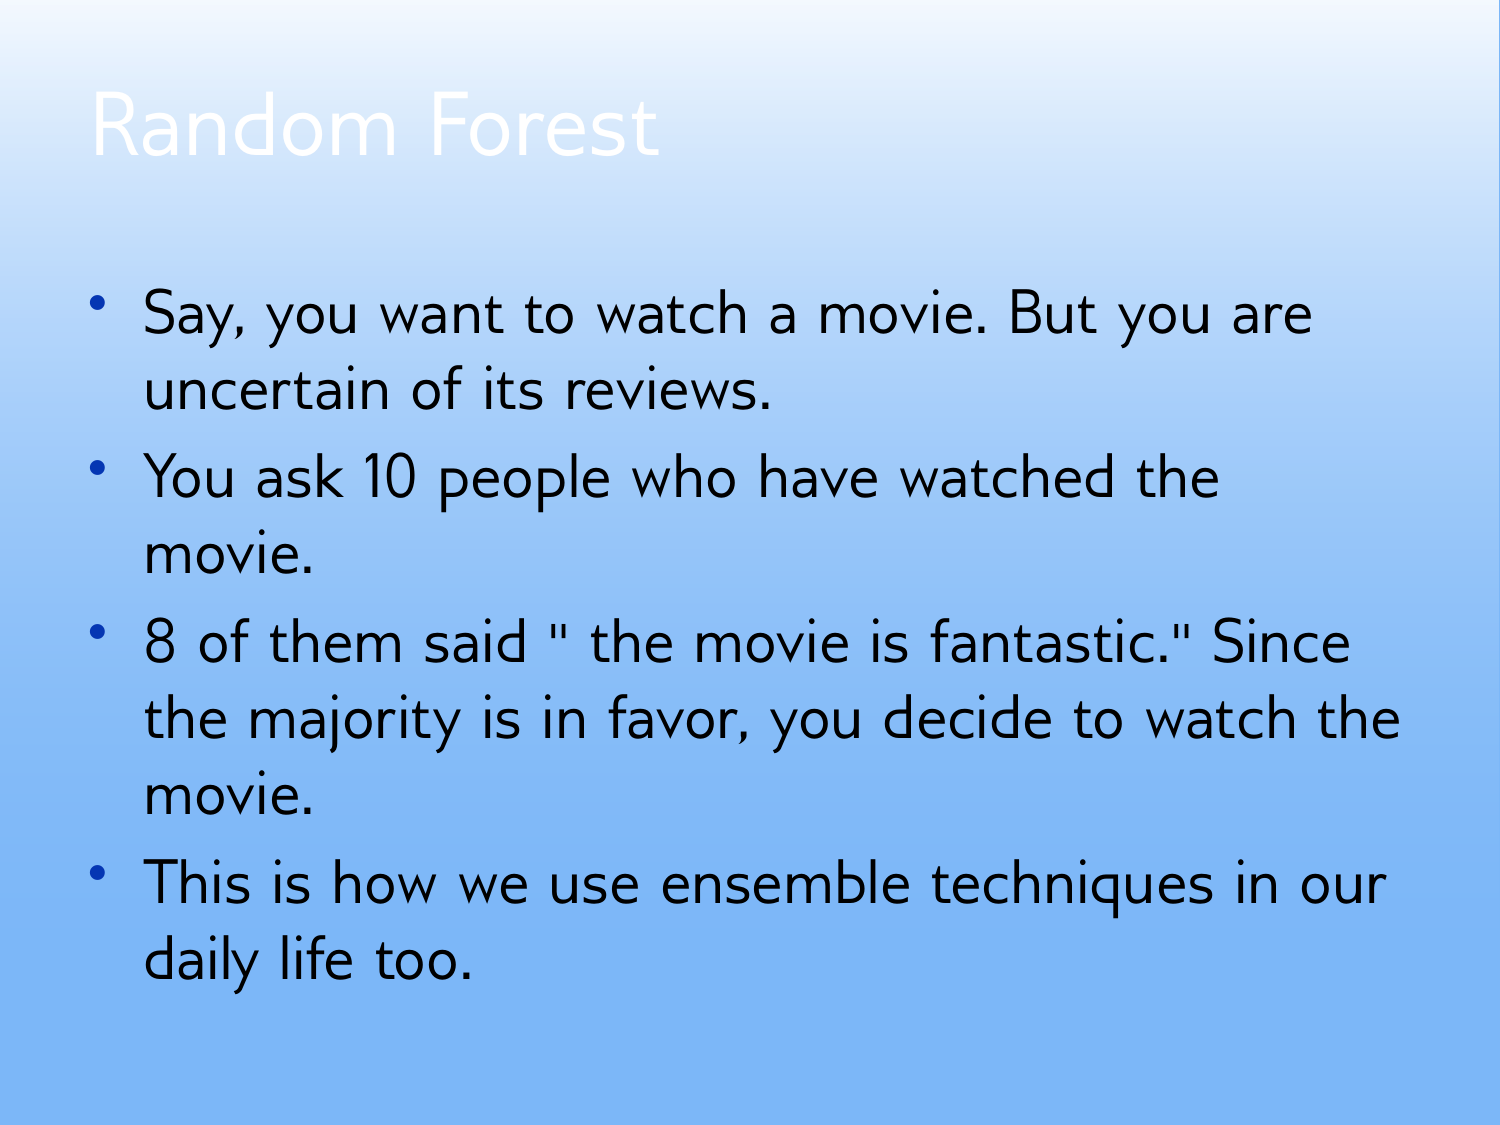

# Random Forest
Say, you want to watch a movie. But you are uncertain of its reviews.
You ask 10 people who have watched the movie.
8 of them said " the movie is fantastic." Since the majority is in favor, you decide to watch the movie.
This is how we use ensemble techniques in our daily life too.